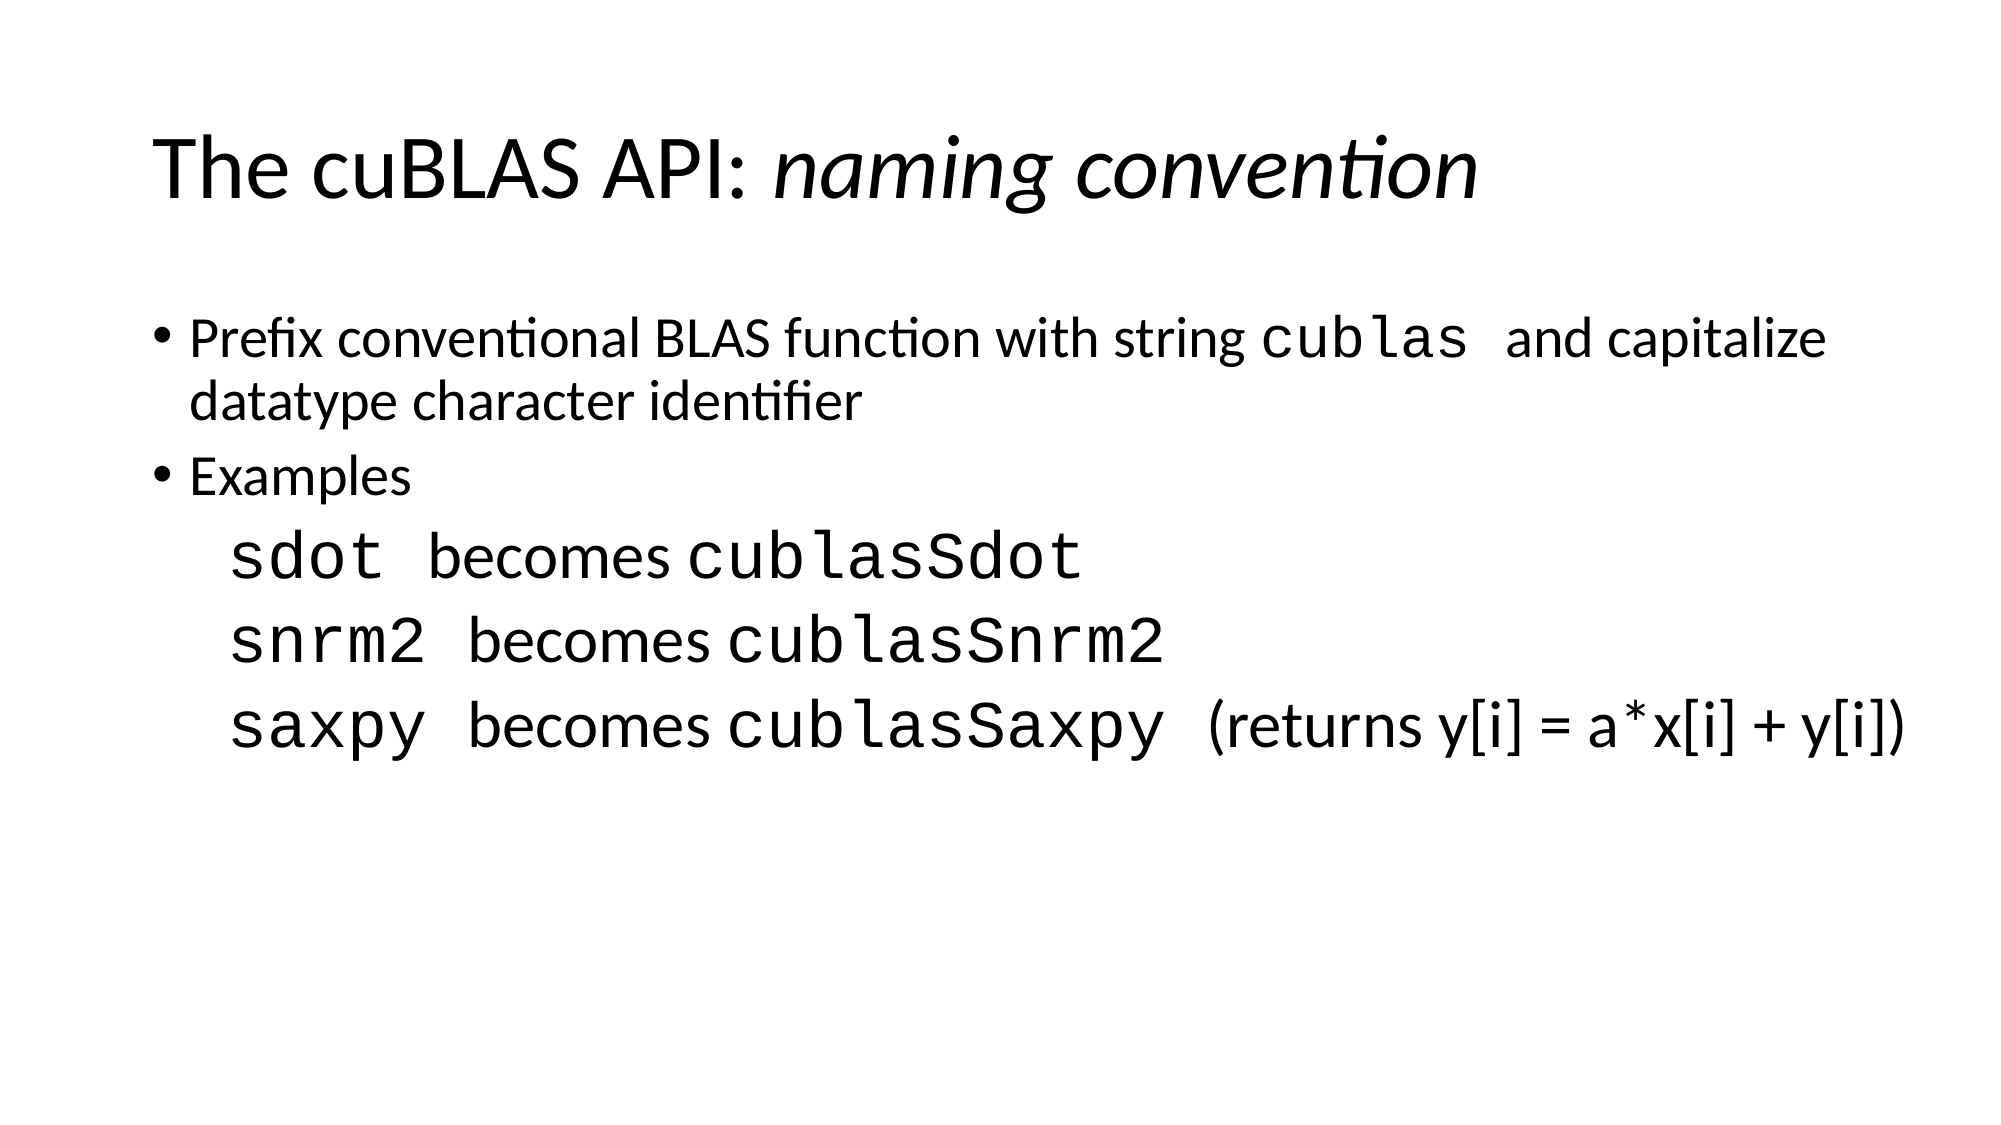

# The cuBLAS API: naming convention
Prefix conventional BLAS function with string cublas and capitalize datatype character identifier
Examples
sdot becomes cublasSdot
snrm2 becomes cublasSnrm2
saxpy becomes cublasSaxpy (returns y[i] = a*x[i] + y[i])